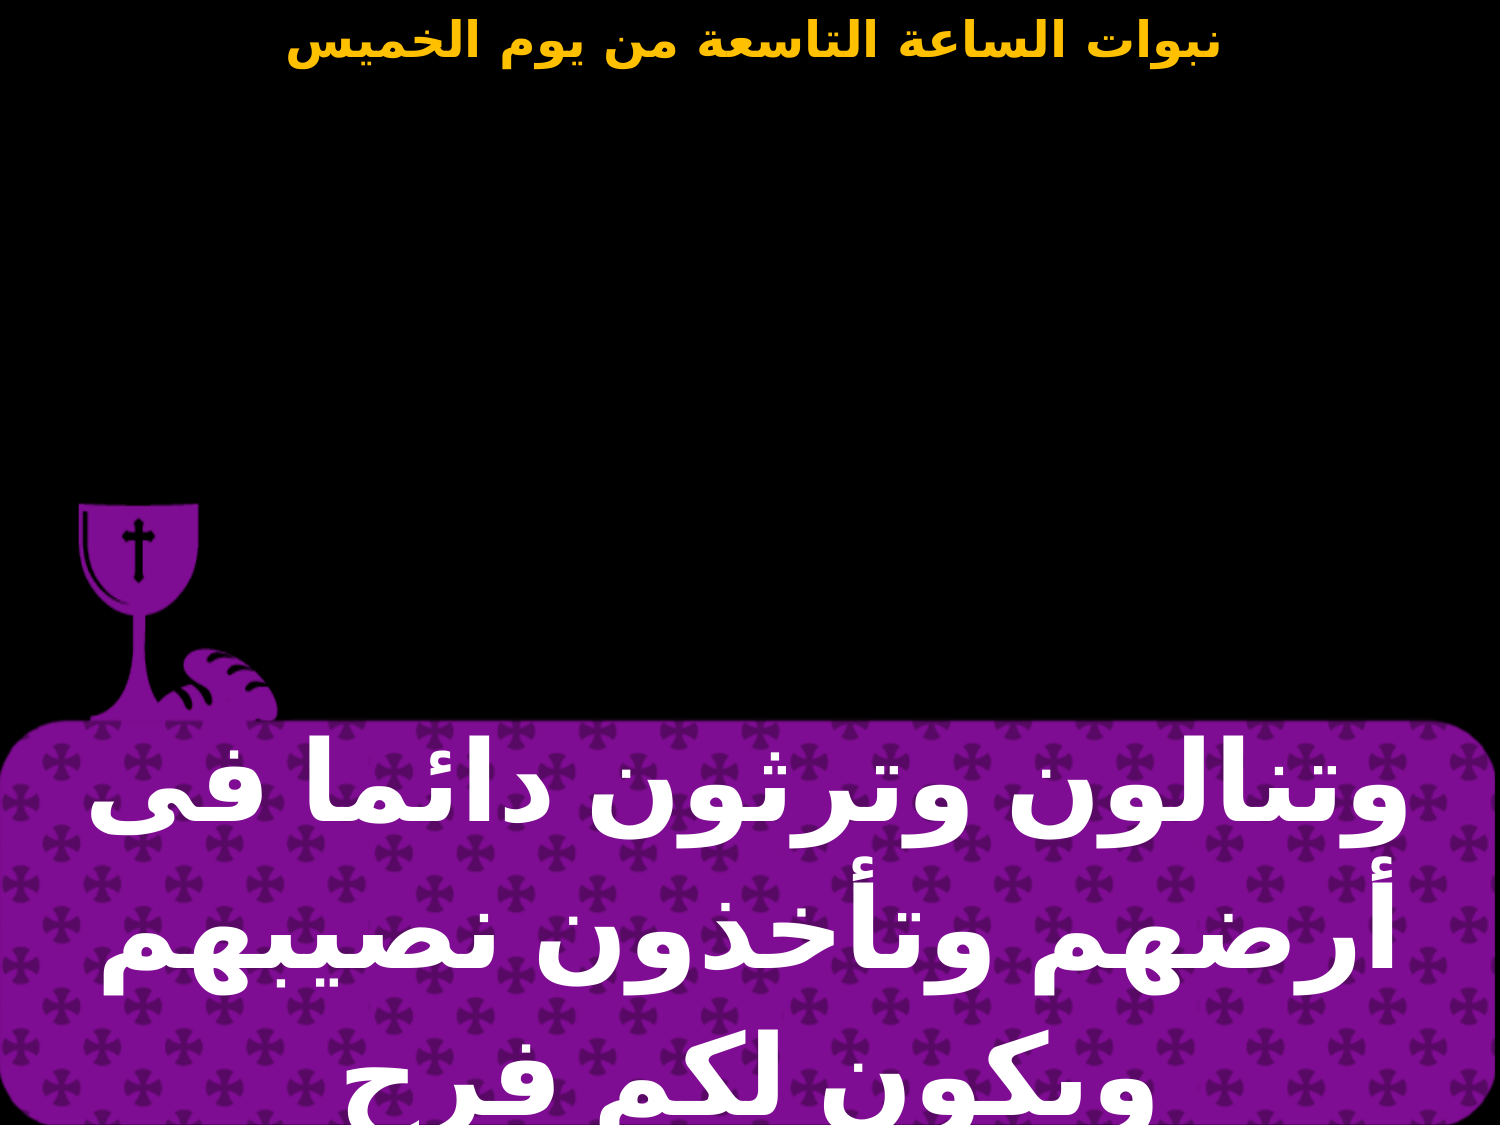

| وتنالون وترثون دائما فى أرضهم وتأخذون نصيبهم ويكون لكم فرح |
| --- |